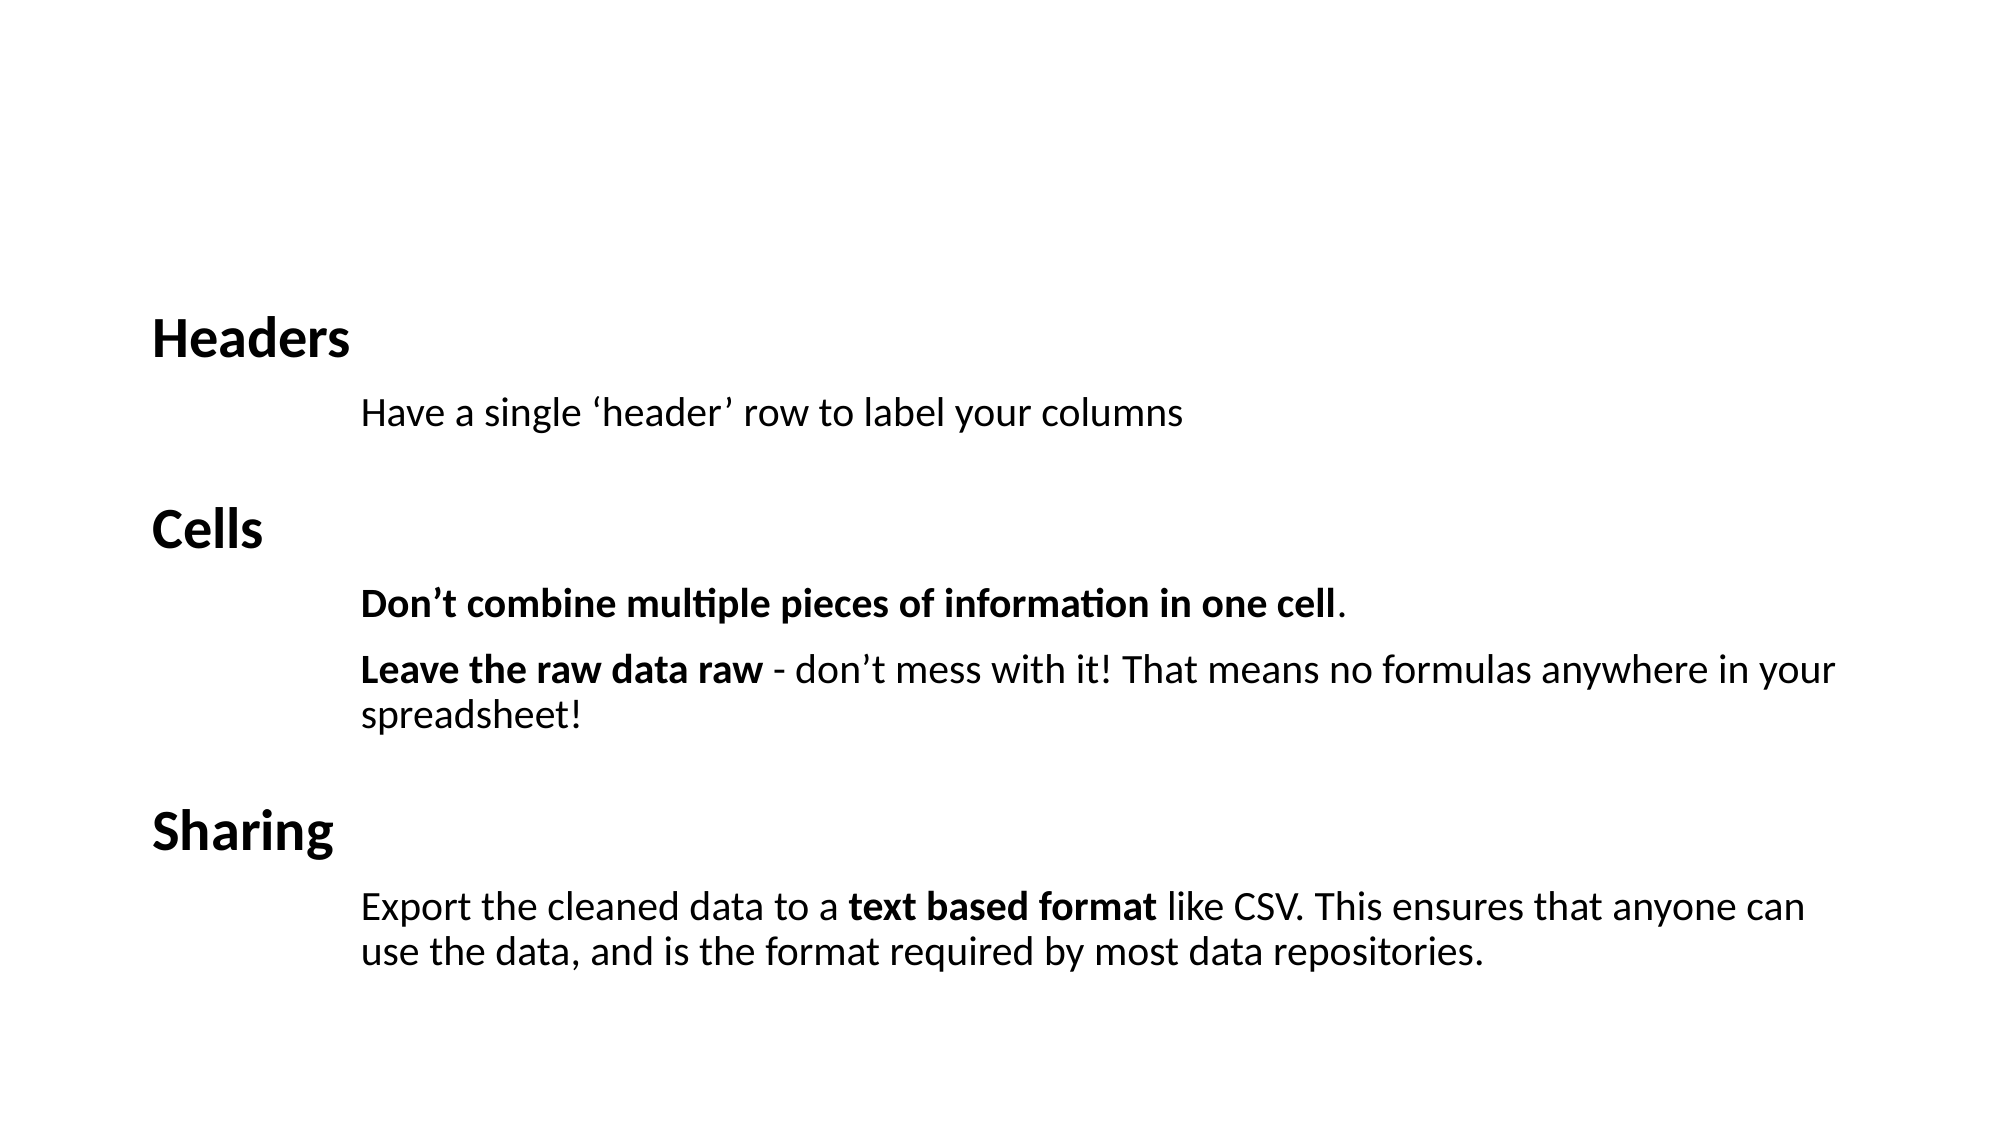

Headers
Have a single ‘header’ row to label your columns
Cells
Don’t combine multiple pieces of information in one cell.
Leave the raw data raw - don’t mess with it! That means no formulas anywhere in your spreadsheet!
Sharing
Export the cleaned data to a text based format like CSV. This ensures that anyone can use the data, and is the format required by most data repositories.